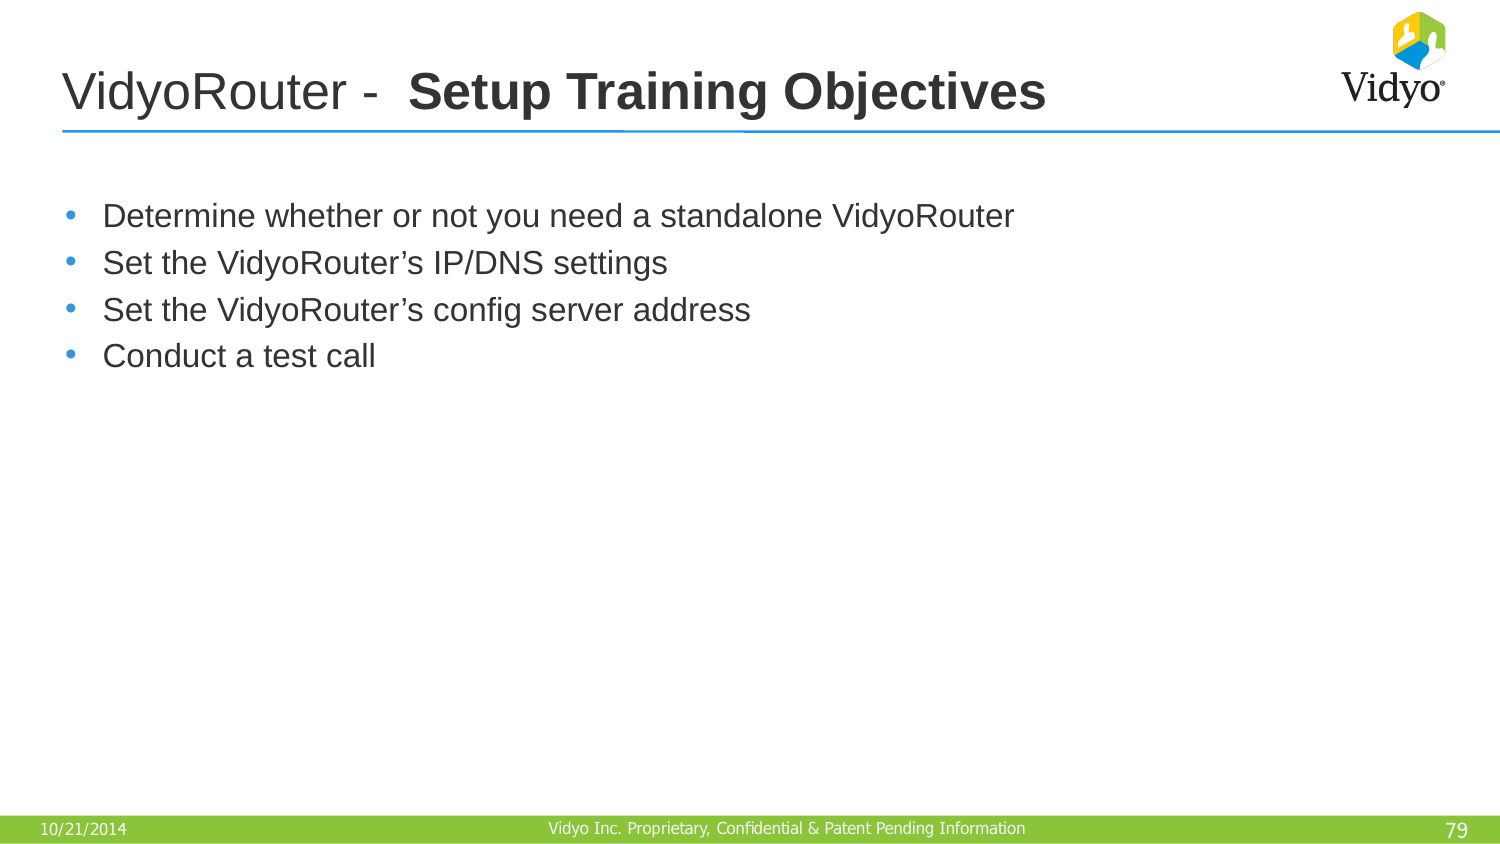

# VidyoRouter -  Setup Training Objectives

Determine whether or not you need a standalone VidyoRouter
Set the VidyoRouter’s IP/DNS settings
Set the VidyoRouter’s config server address
Conduct a test call